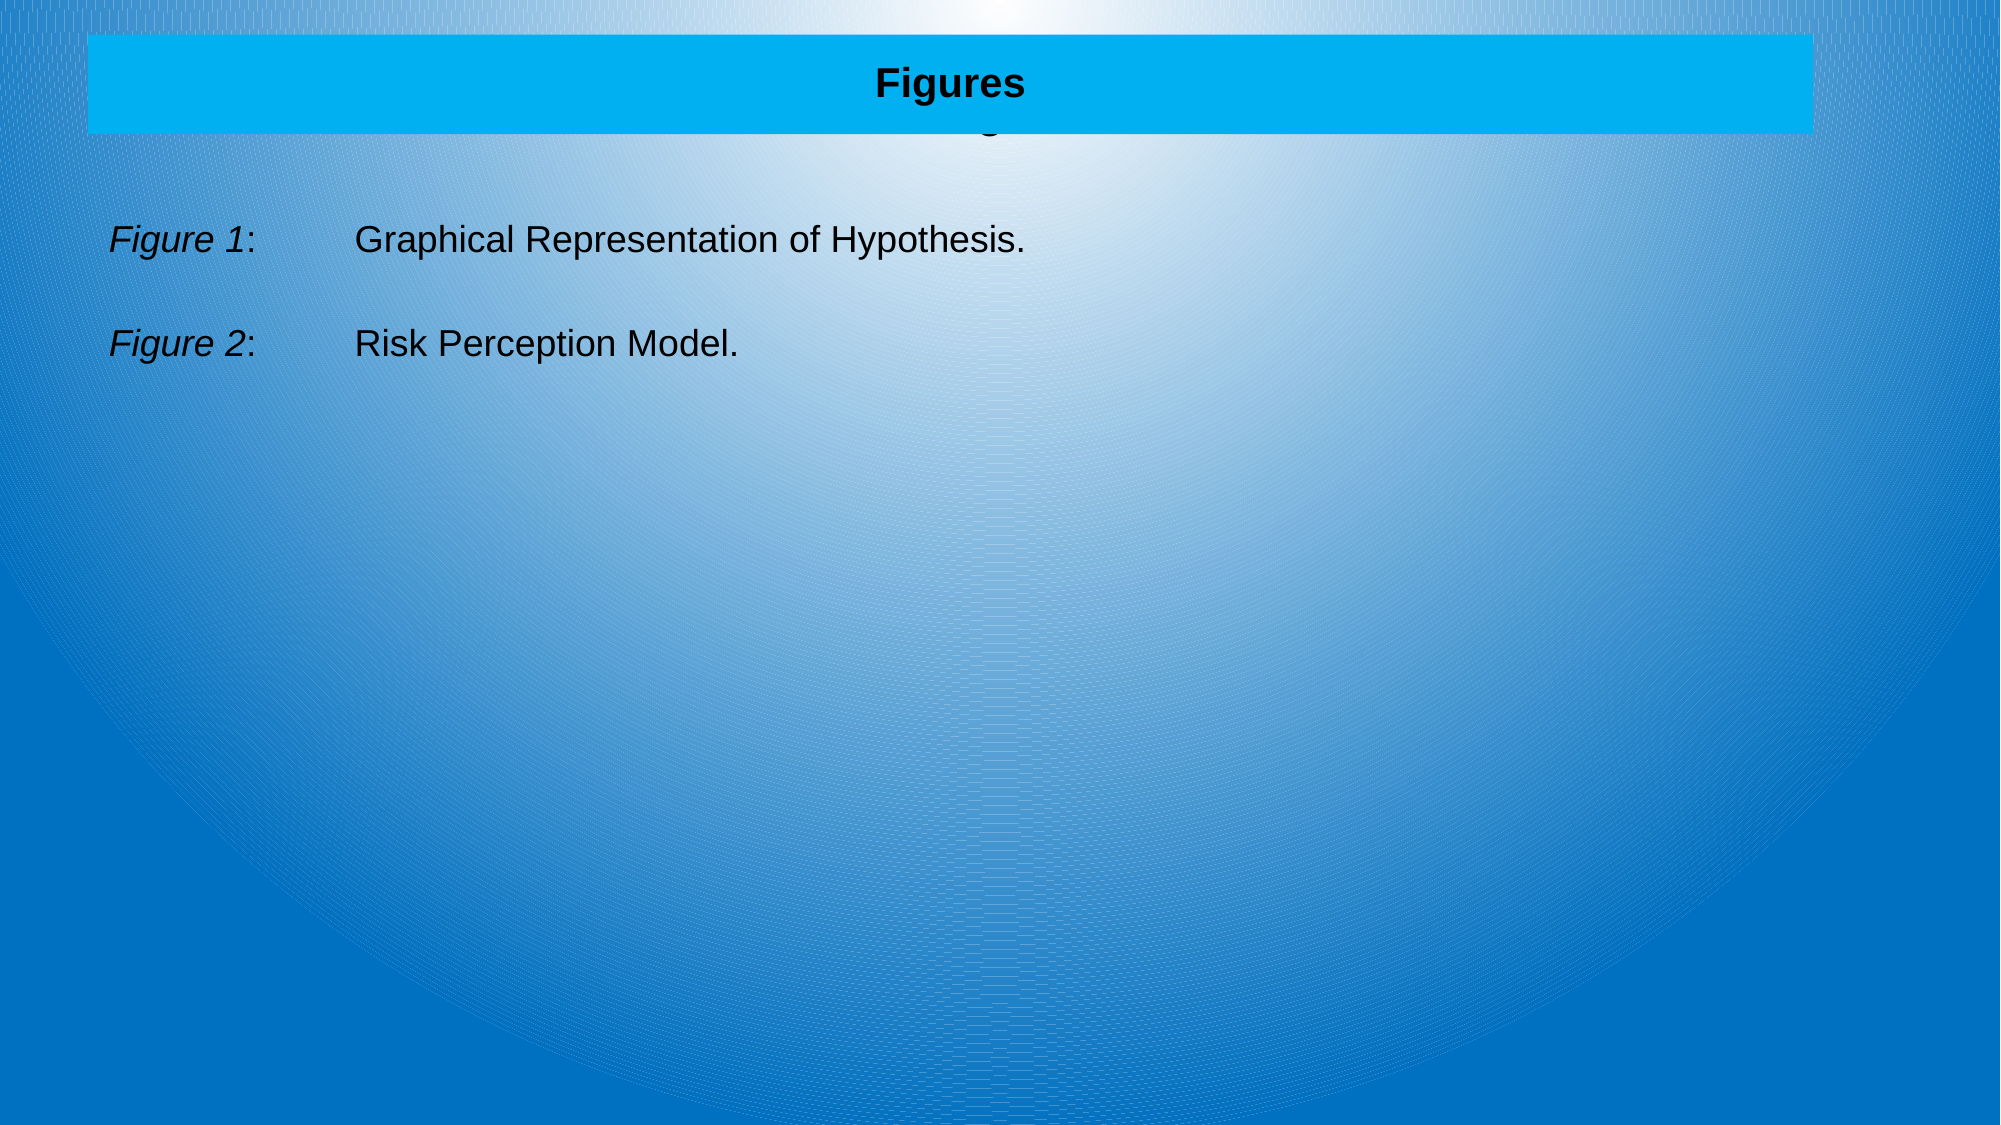

# Figures
Figures

Figure 1:	  Graphical Representation of Hypothesis.

Figure 2:	  Risk Perception Model.